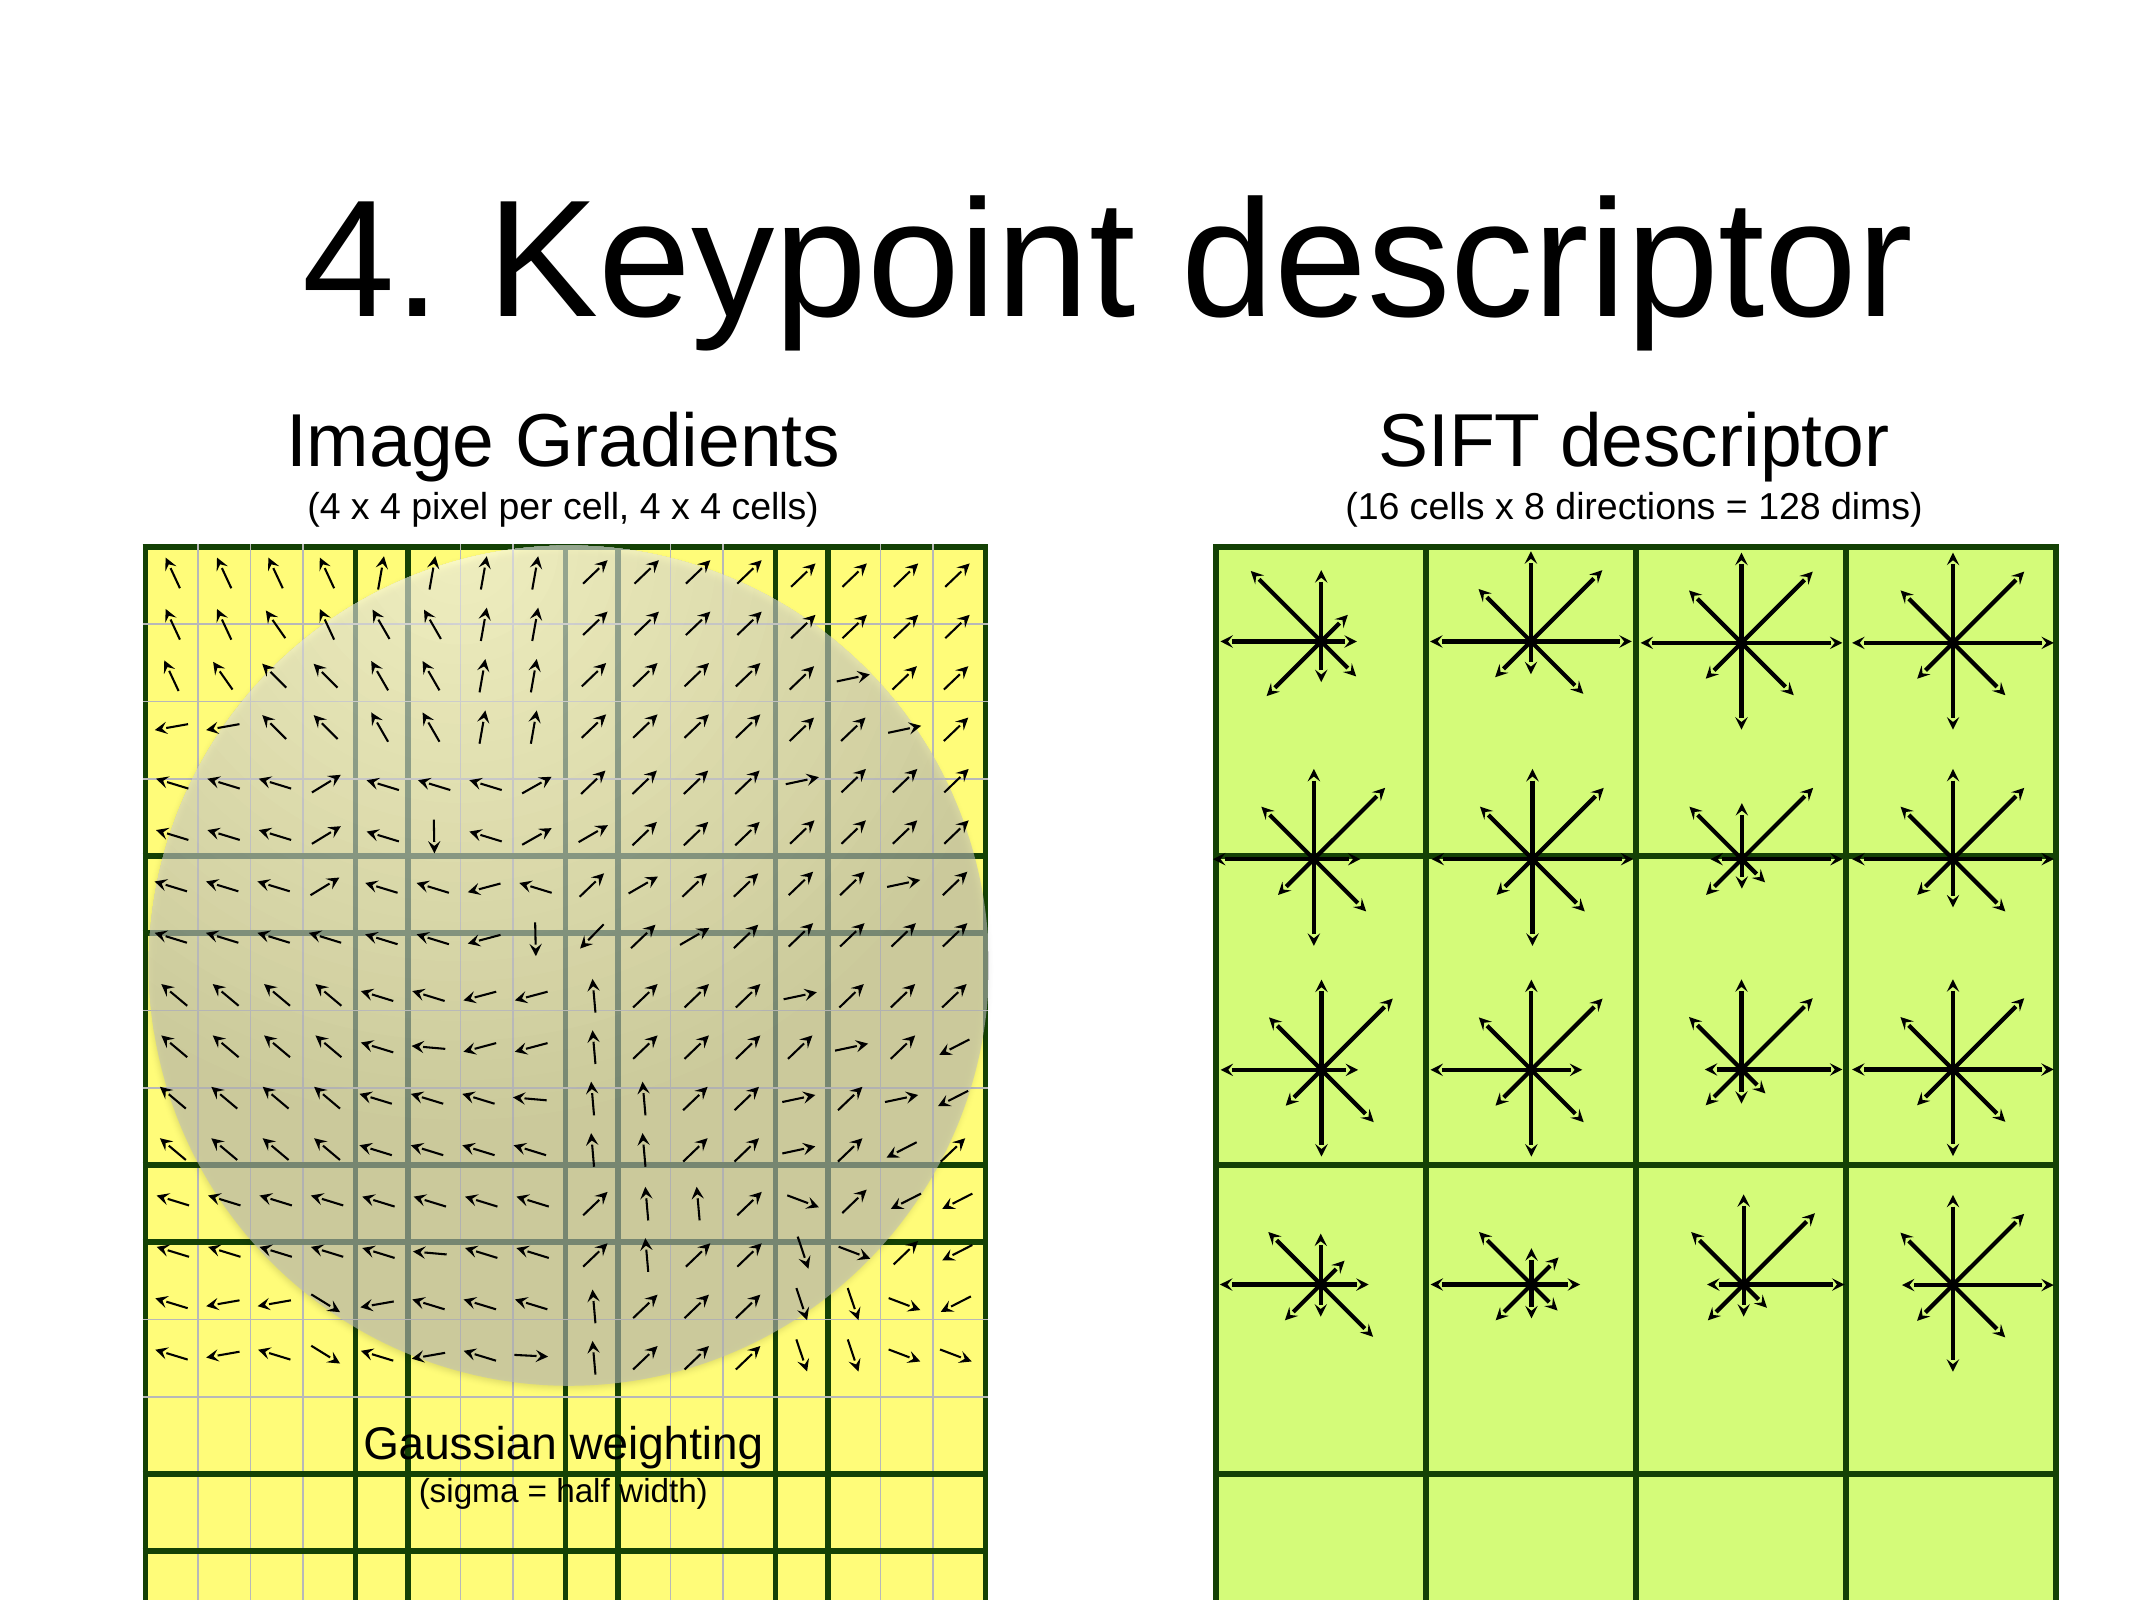

# 4. Keypoint descriptor
Image Gradients
(4 x 4 pixel per cell, 4 x 4 cells)
SIFT descriptor
(16 cells x 8 directions = 128 dims)

|  |  |  |  |  |  |  |  |  |  |  |  |  |  |  |  |
| --- | --- | --- | --- | --- | --- | --- | --- | --- | --- | --- | --- | --- | --- | --- | --- |
|  |  |  |  |  |  |  |  |  |  |  |  |  |  |  |  |
|  |  |  |  |  |  |  |  |  |  |  |  |  |  |  |  |
|  |  |  |  |  |  |  |  |  |  |  |  |  |  |  |  |
|  |  |  |  |  |  |  |  |  |  |  |  |  |  |  |  |
|  |  |  |  |  |  |  |  |  |  |  |  |  |  |  |  |
|  |  |  |  |  |  |  |  |  |  |  |  |  |  |  |  |
|  |  |  |  |  |  |  |  |  |  |  |  |  |  |  |  |
|  |  |  |  |  |  |  |  |  |  |  |  |  |  |  |  |
|  |  |  |  |  |  |  |  |  |  |  |  |  |  |  |  |
|  |  |  |  |  |  |  |  |  |  |  |  |  |  |  |  |
|  |  |  |  |  |  |  |  |  |  |  |  |  |  |  |  |
|  |  |  |  |  |  |  |  |  |  |  |  |  |  |  |  |
|  |  |  |  |  |  |  |  |  |  |  |  |  |  |  |  |
|  |  |  |  |  |  |  |  |  |  |  |  |  |  |  |  |
|  |  |  |  |  |  |  |  |  |  |  |  |  |  |  |  |
|  |  |  |  |  |  |  |  |  |  |  |  |  |  |  |  |
| --- | --- | --- | --- | --- | --- | --- | --- | --- | --- | --- | --- | --- | --- | --- | --- |
|  |  |  |  |  |  |  |  |  |  |  |  |  |  |  |  |
|  |  |  |  |  |  |  |  |  |  |  |  |  |  |  |  |
|  |  |  |  |  |  |  |  |  |  |  |  |  |  |  |  |
|  |  |  |  |  |  |  |  |  |  |  |  |  |  |  |  |
|  |  |  |  |  |  |  |  |  |  |  |  |  |  |  |  |
|  |  |  |  |  |  |  |  |  |  |  |  |  |  |  |  |
|  |  |  |  |  |  |  |  |  |  |  |  |  |  |  |  |
|  |  |  |  |  |  |  |  |  |  |  |  |  |  |  |  |
|  |  |  |  |  |  |  |  |  |  |  |  |  |  |  |  |
|  |  |  |  |  |  |  |  |  |  |  |  |  |  |  |  |
|  |  |  |  |  |  |  |  |  |  |  |  |  |  |  |  |
|  |  |  |  |  |  |  |  |  |  |  |  |  |  |  |  |
|  |  |  |  |  |  |  |  |  |  |  |  |  |  |  |  |
|  |  |  |  |  |  |  |  |  |  |  |  |  |  |  |  |
|  |  |  |  |  |  |  |  |  |  |  |  |  |  |  |  |

Gaussian weighting
(sigma = half width)